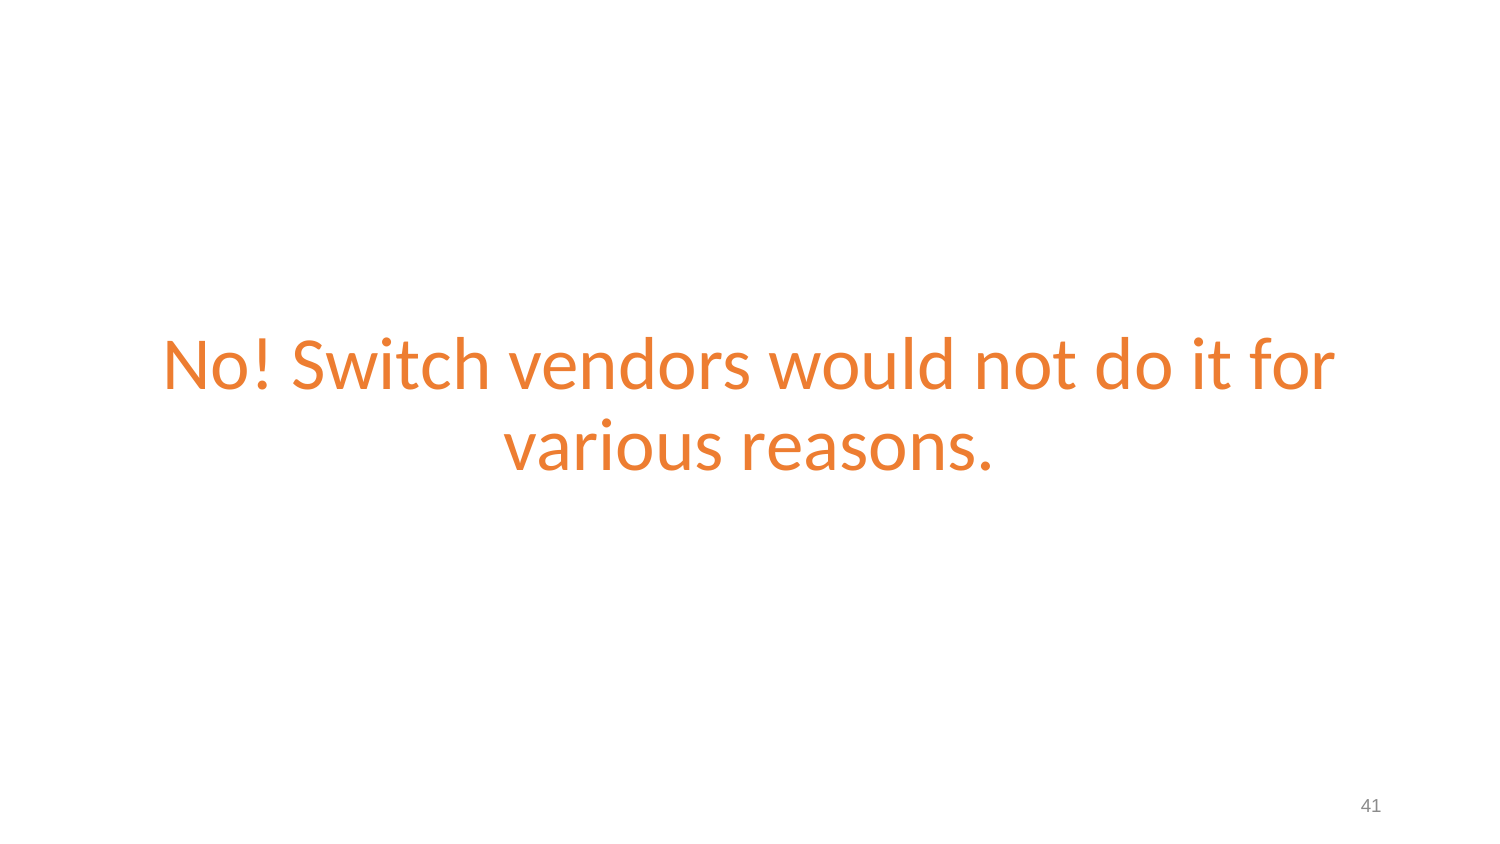

No! Switch vendors would not do it for various reasons.
41